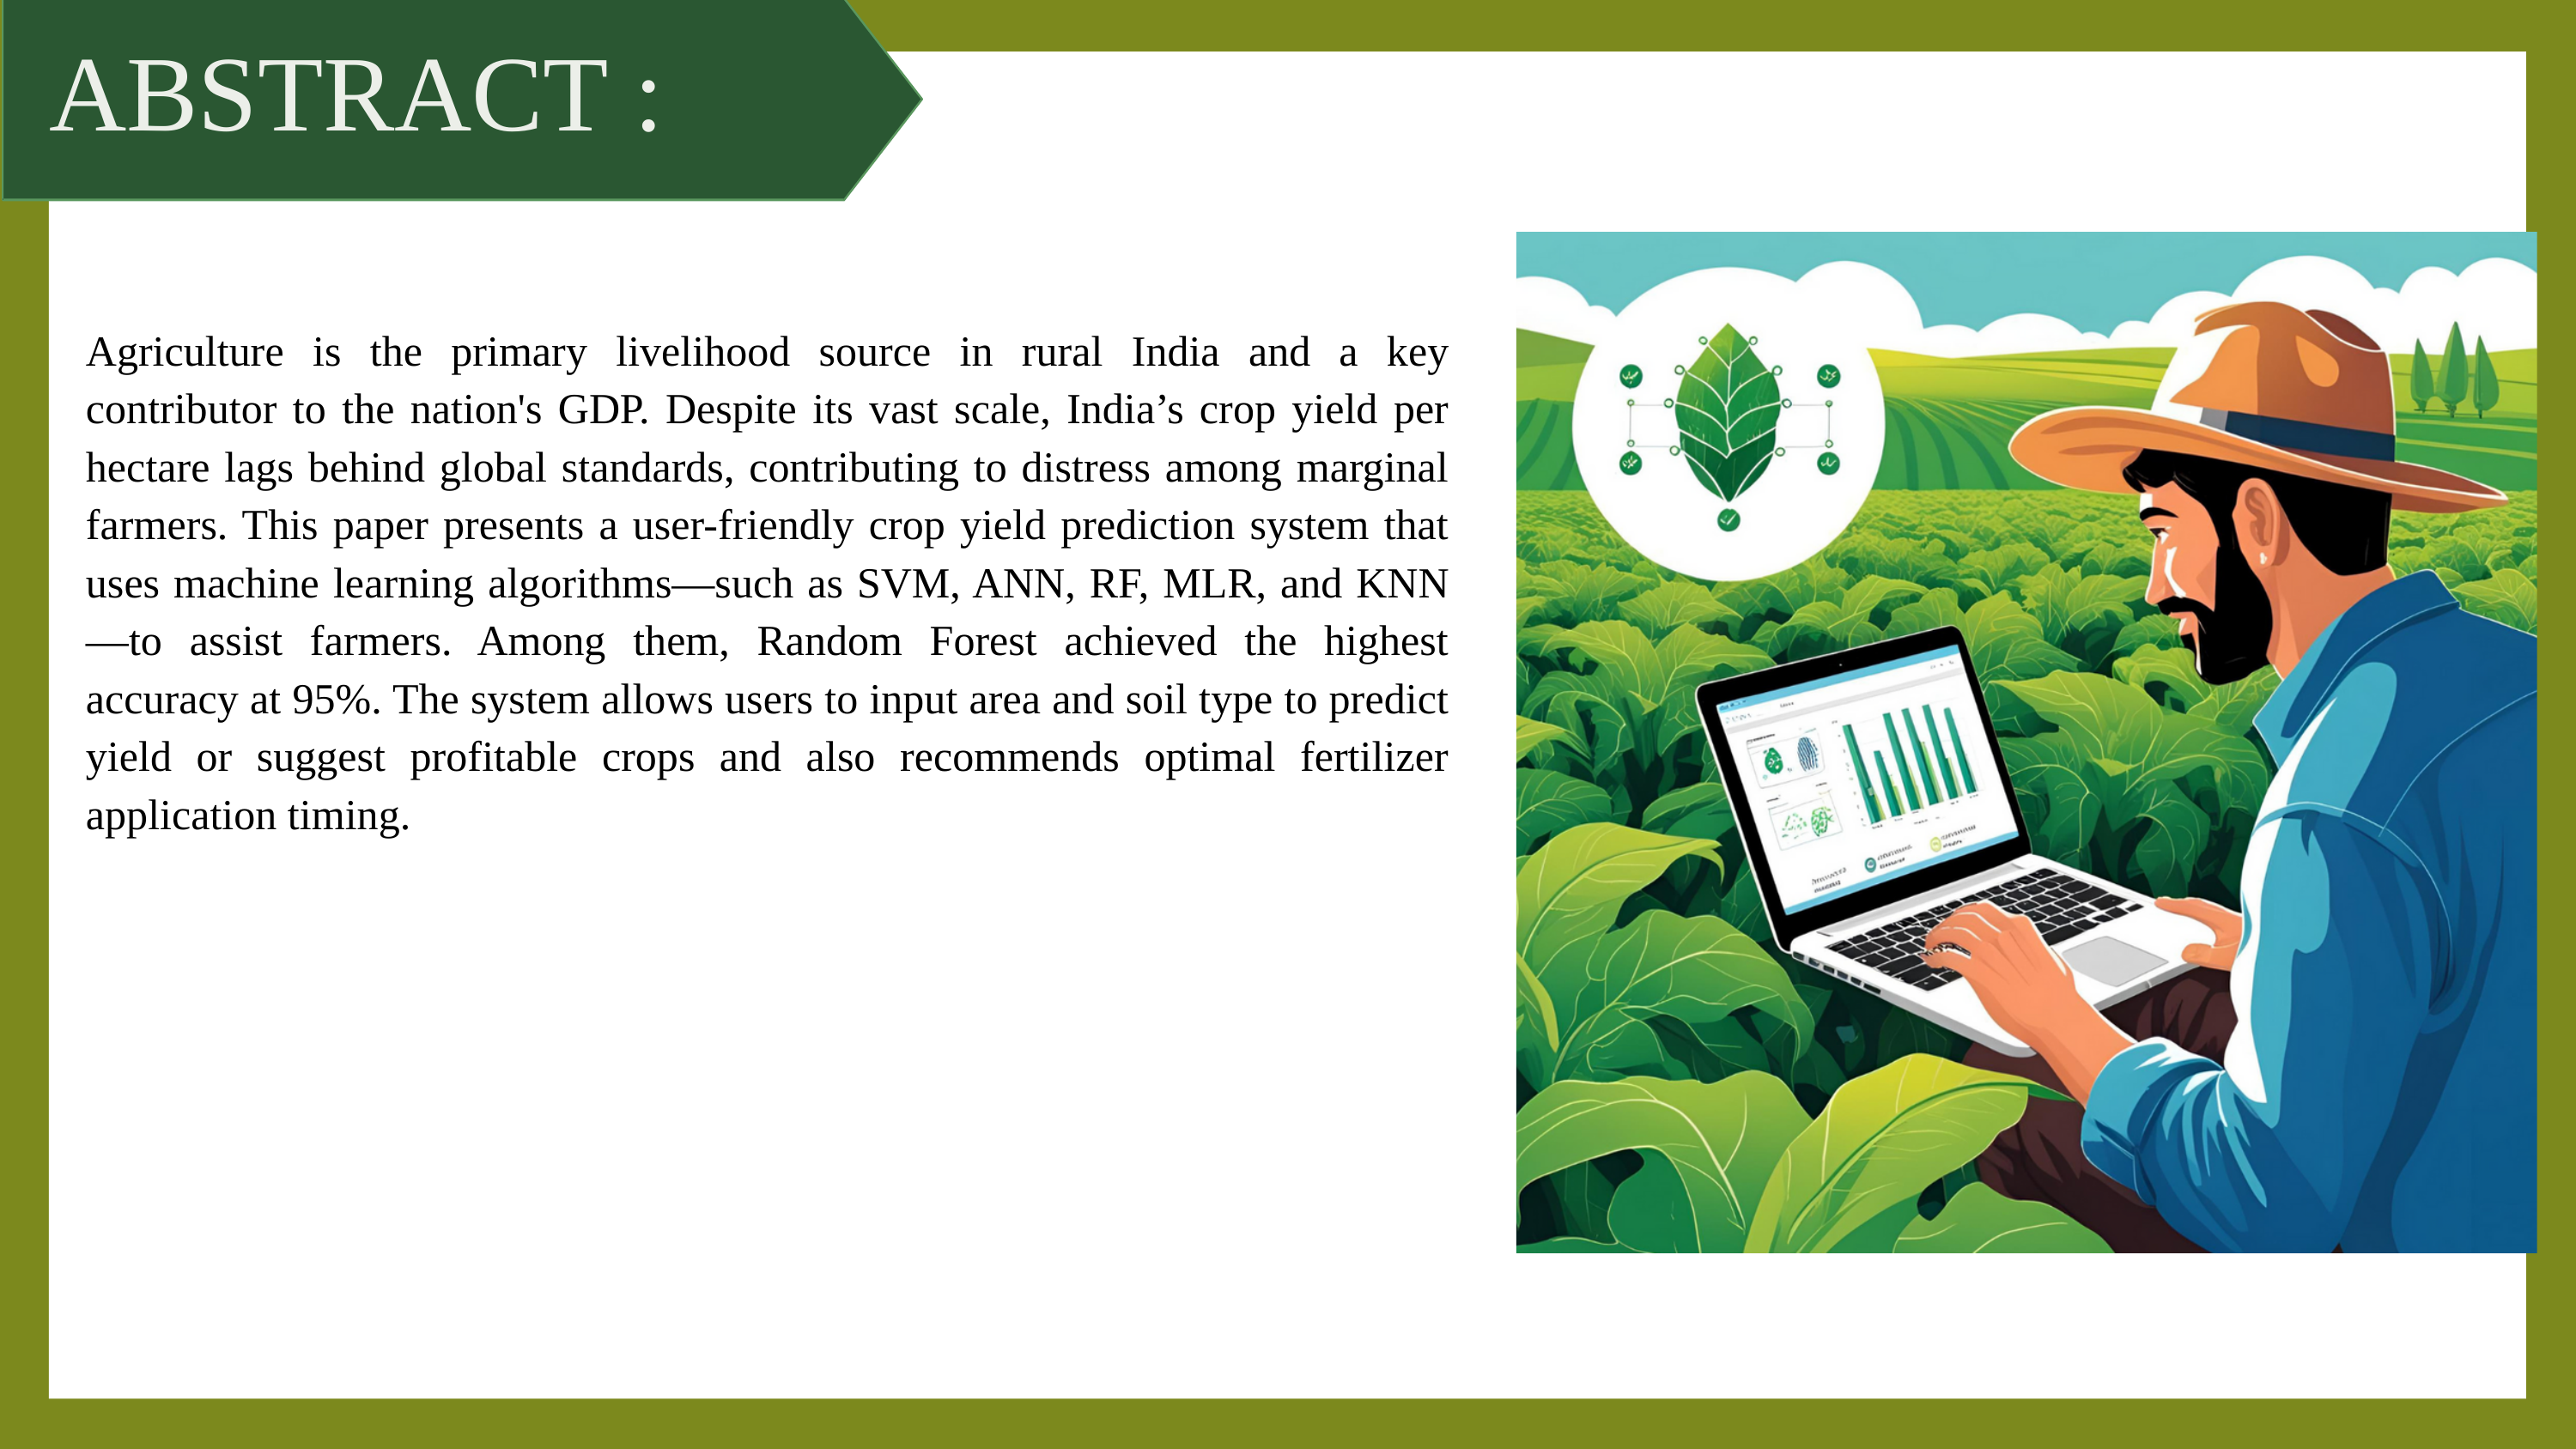

ABSTRACT :

Agriculture is the primary livelihood source in rural India and a key contributor to the nation's GDP. Despite its vast scale, India’s crop yield per hectare lags behind global standards, contributing to distress among marginal farmers. This paper presents a user-friendly crop yield prediction system that uses machine learning algorithms—such as SVM, ANN, RF, MLR, and KNN—to assist farmers. Among them, Random Forest achieved the highest accuracy at 95%. The system allows users to input area and soil type to predict yield or suggest profitable crops and also recommends optimal fertilizer application timing.